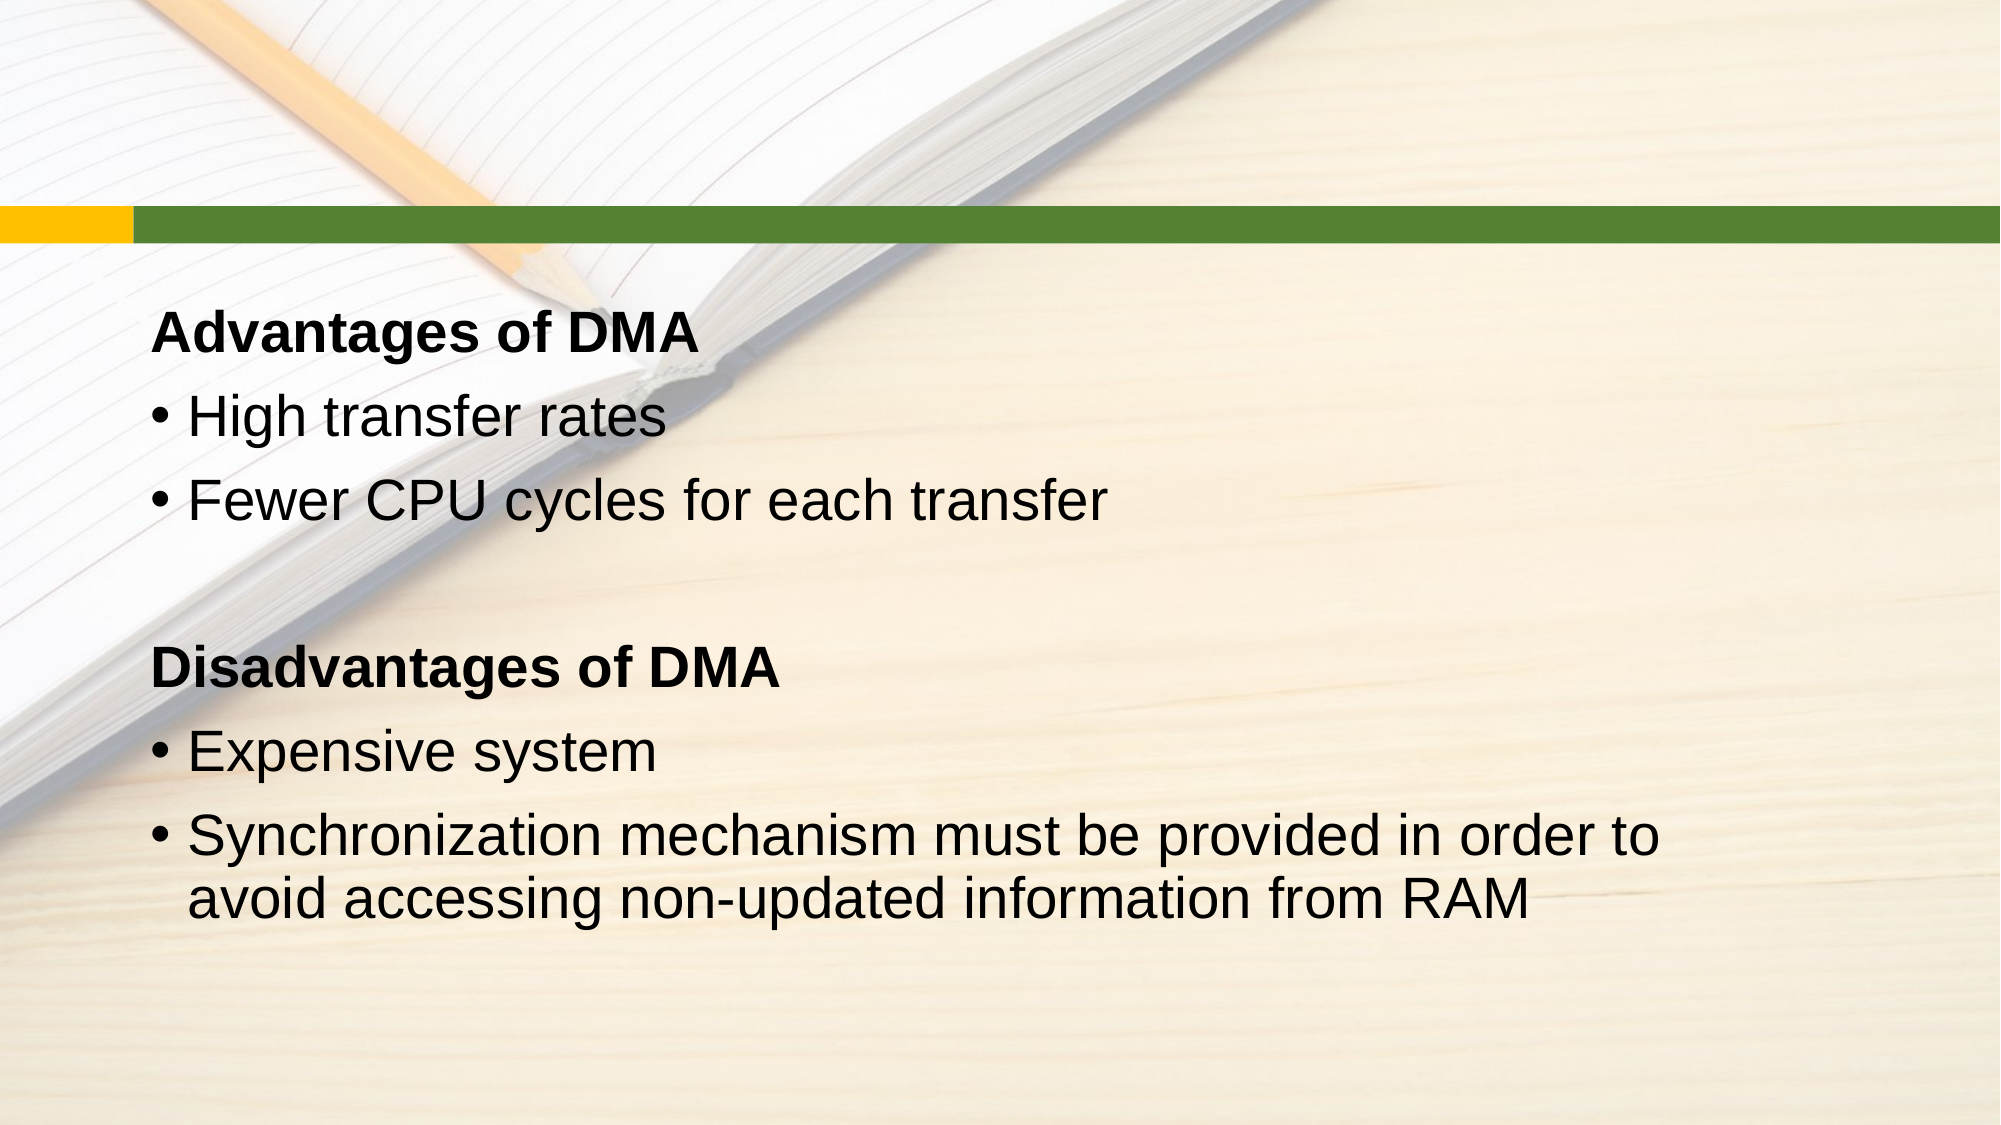

Advantages of DMA
High transfer rates
Fewer CPU cycles for each transfer

Disadvantages of DMA
Expensive system
Synchronization mechanism must be provided in order to avoid accessing non-updated information from RAM